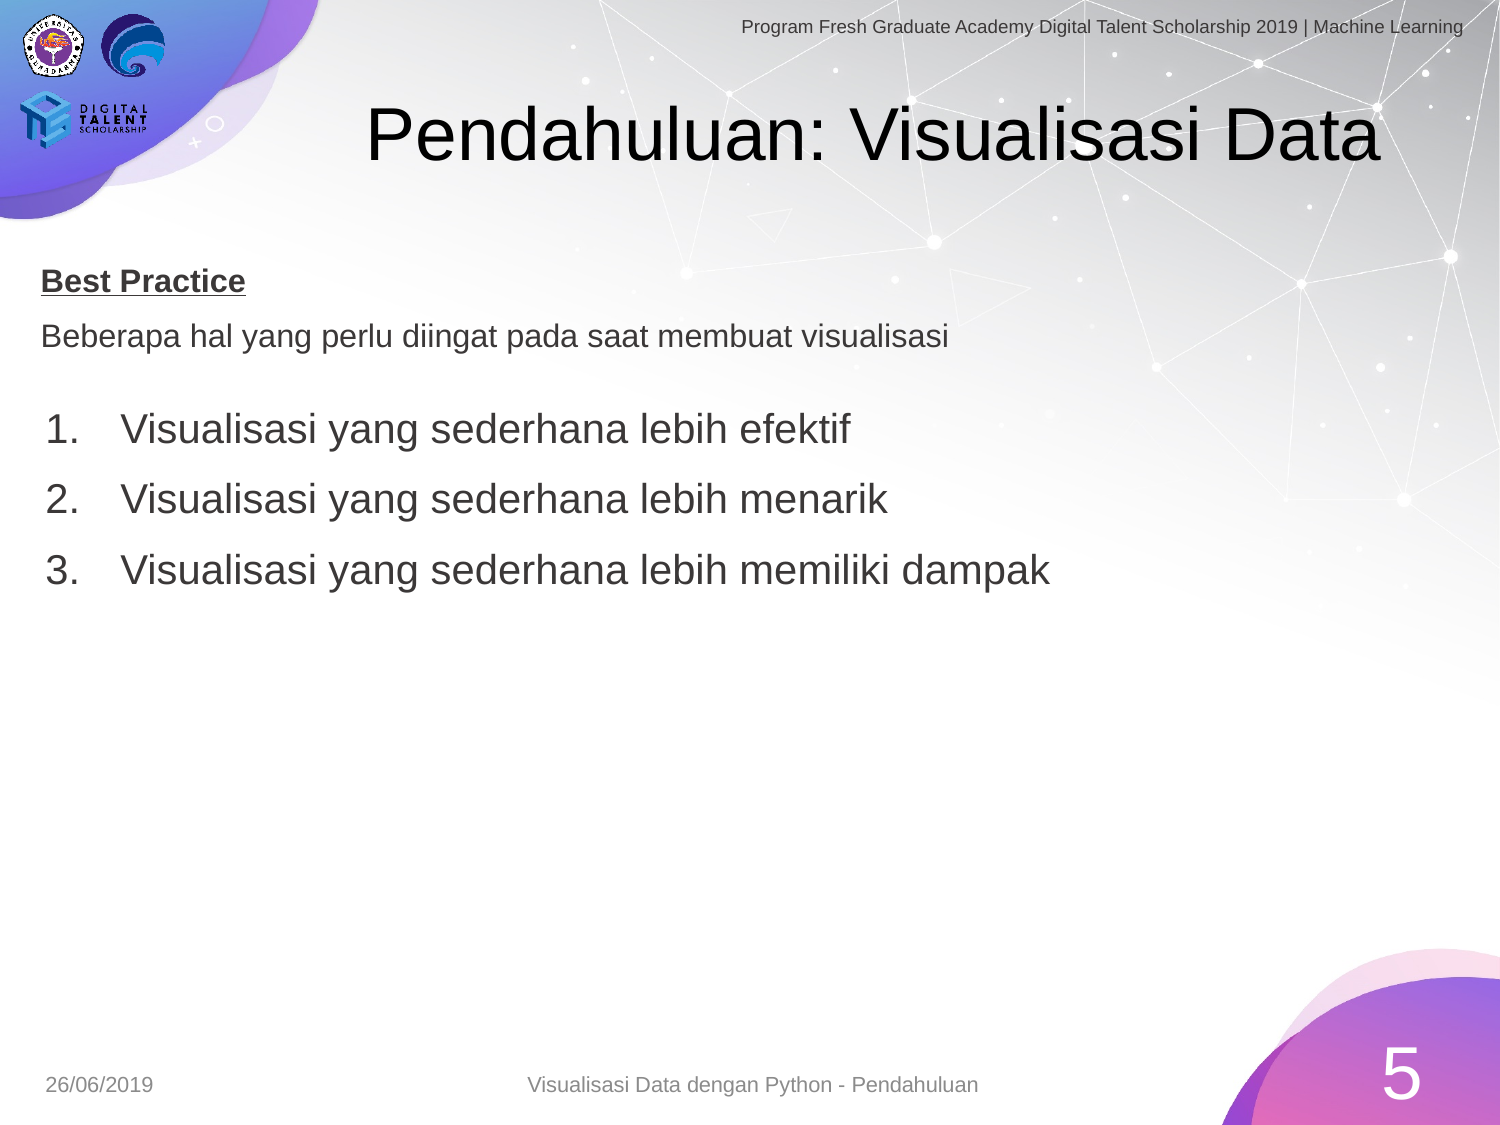

# Pendahuluan: Visualisasi Data
Best Practice
Beberapa hal yang perlu diingat pada saat membuat visualisasi
Visualisasi yang sederhana lebih efektif
Visualisasi yang sederhana lebih menarik
Visualisasi yang sederhana lebih memiliki dampak

5
Visualisasi Data dengan Python - Pendahuluan
26/06/2019